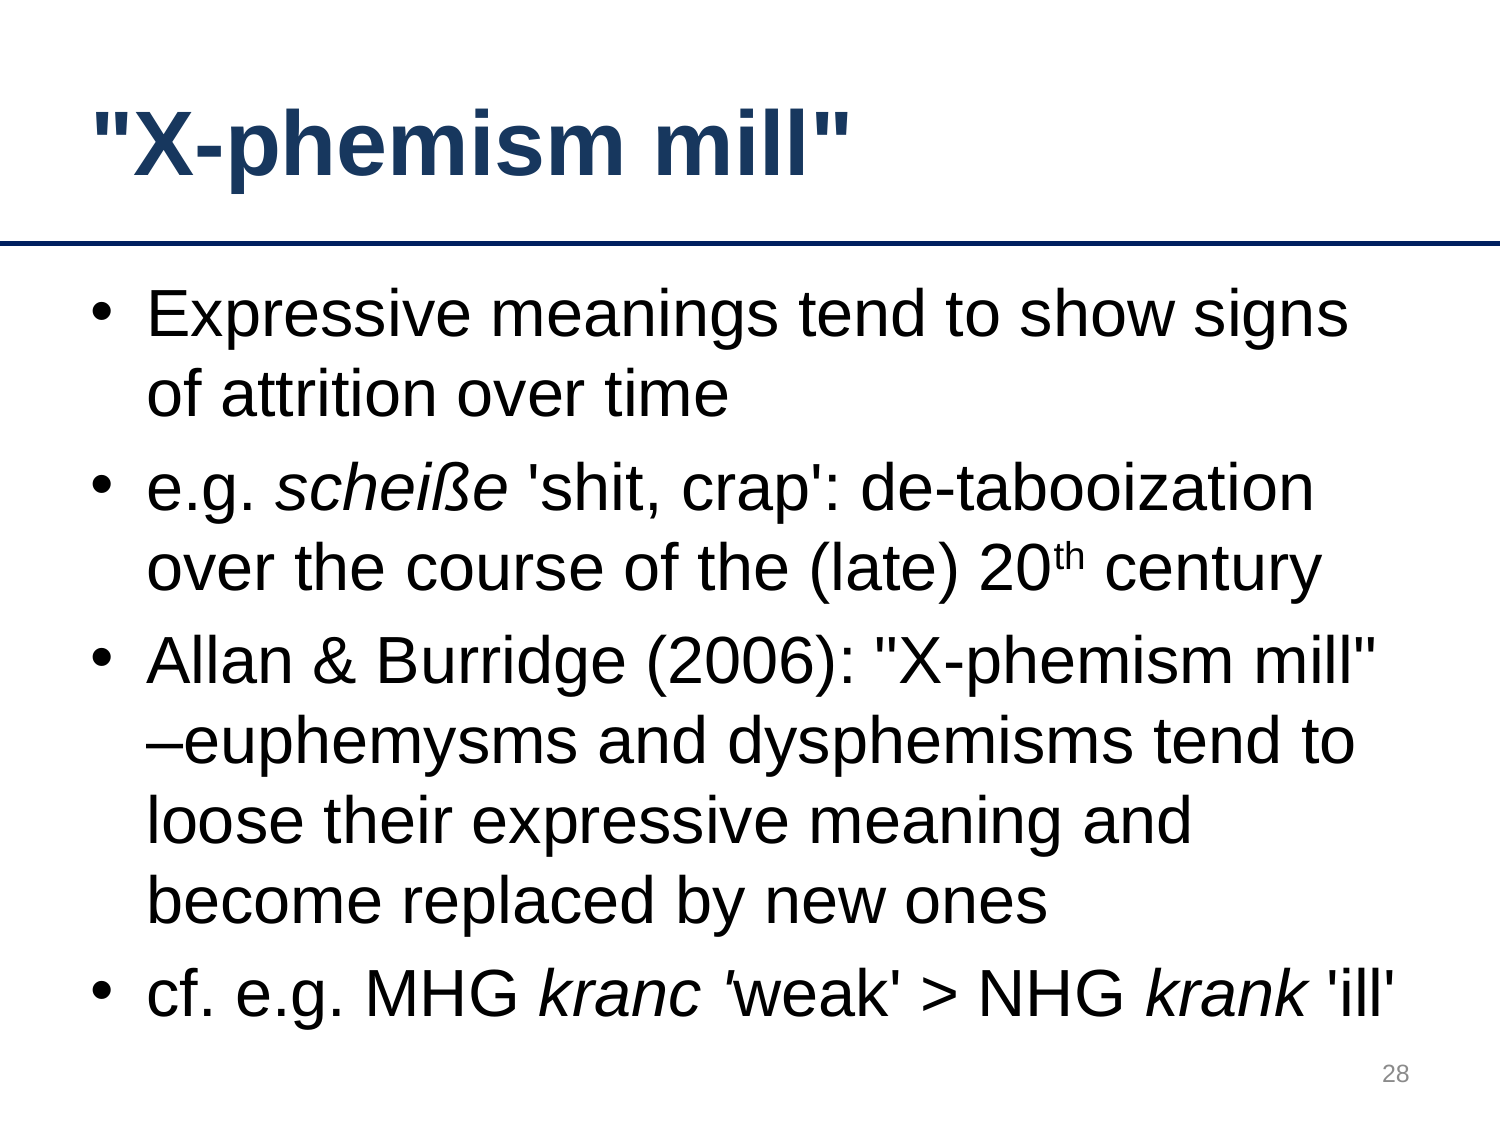

# "X-phemism mill"
Expressive meanings tend to show signs of attrition over time
e.g. scheiße 'shit, crap': de-tabooization over the course of the (late) 20th century
Allan & Burridge (2006): "X-phemism mill" –euphemysms and dysphemisms tend to loose their expressive meaning and become replaced by new ones
cf. e.g. MHG kranc 'weak' > NHG krank 'ill'
28